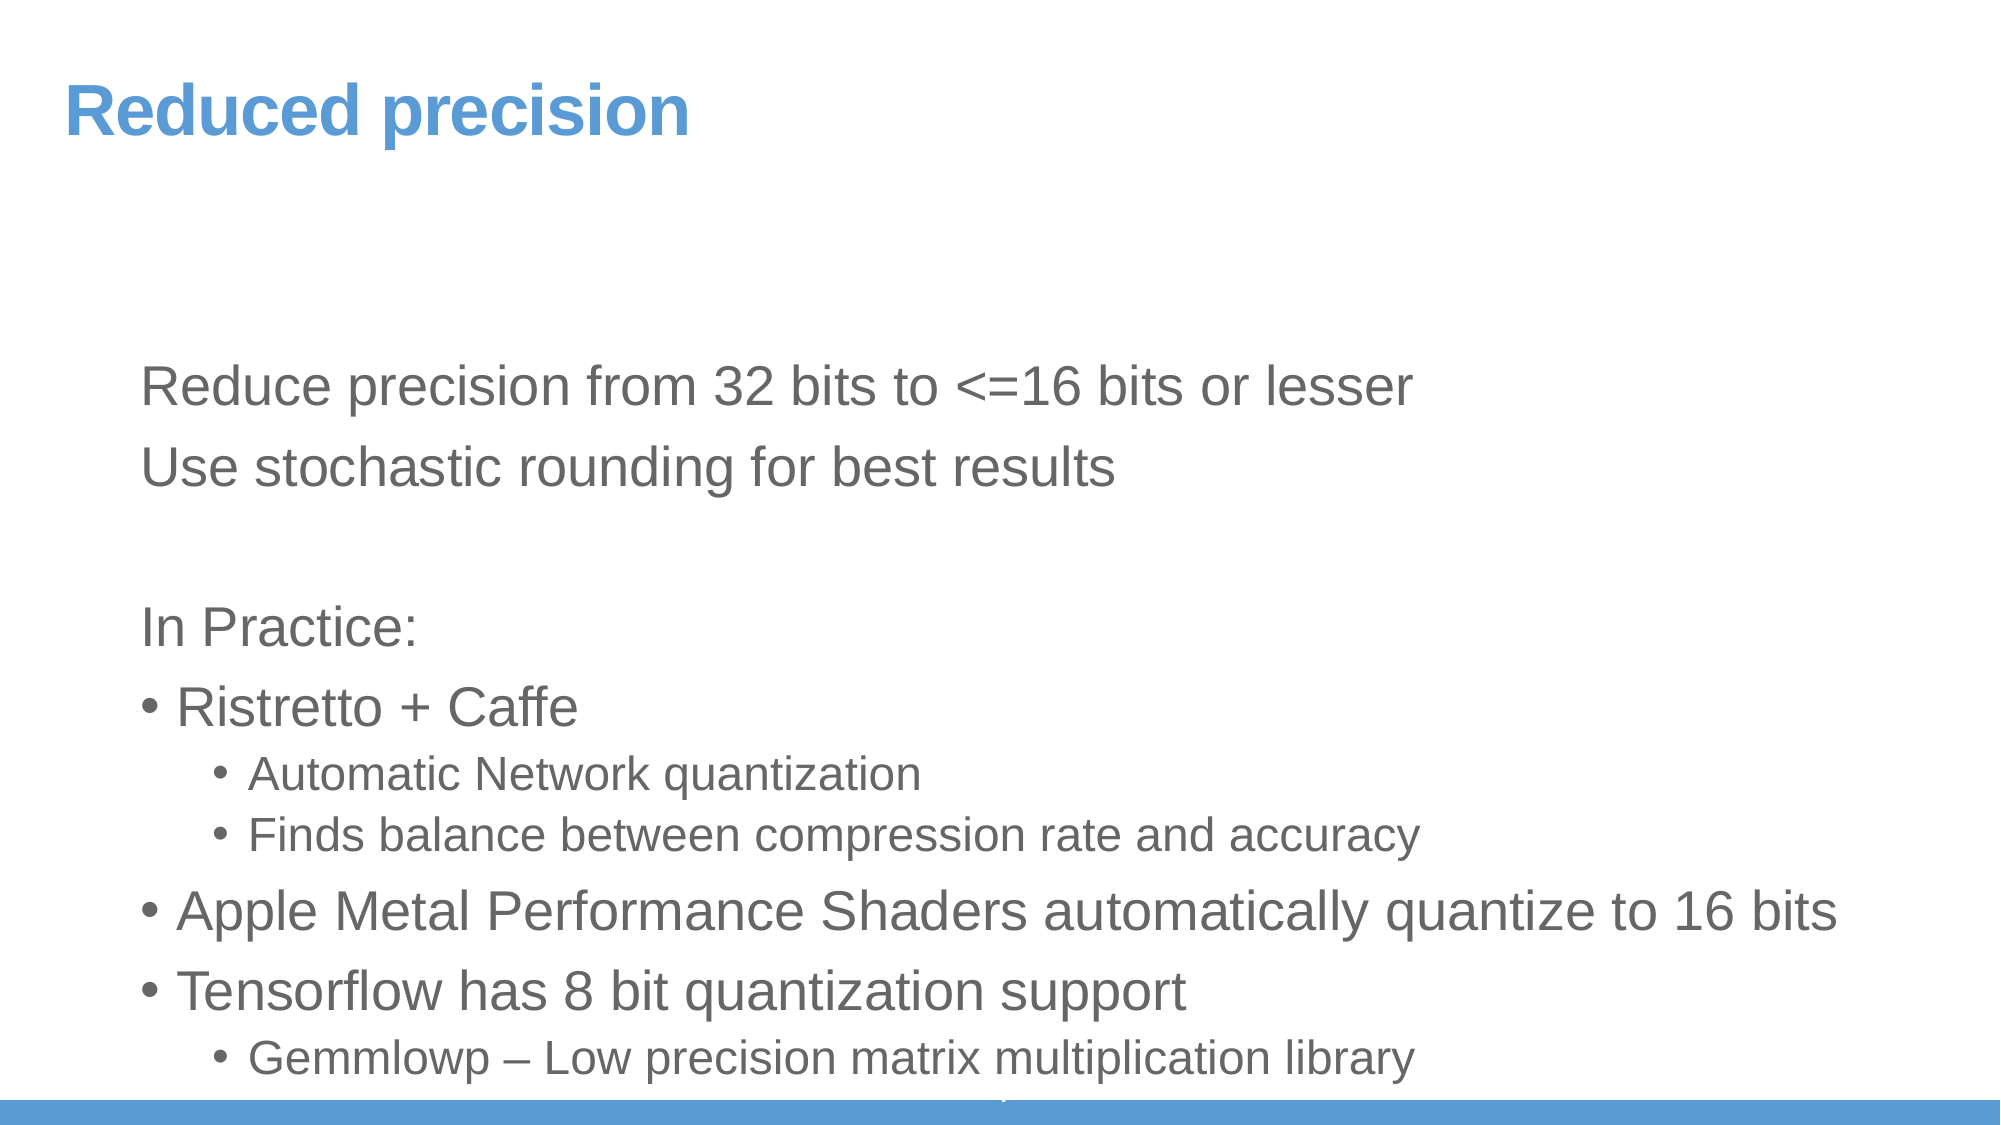

Reduced precision
Reduce precision from 32 bits to <=16 bits or lesser
Use stochastic rounding for best results

In Practice:
Ristretto + Caffe
Automatic Network quantization
Finds balance between compression rate and accuracy
Apple Metal Performance Shaders automatically quantize to 16 bits
Tensorflow has 8 bit quantization support
Gemmlowp – Low precision matrix multiplication library

i